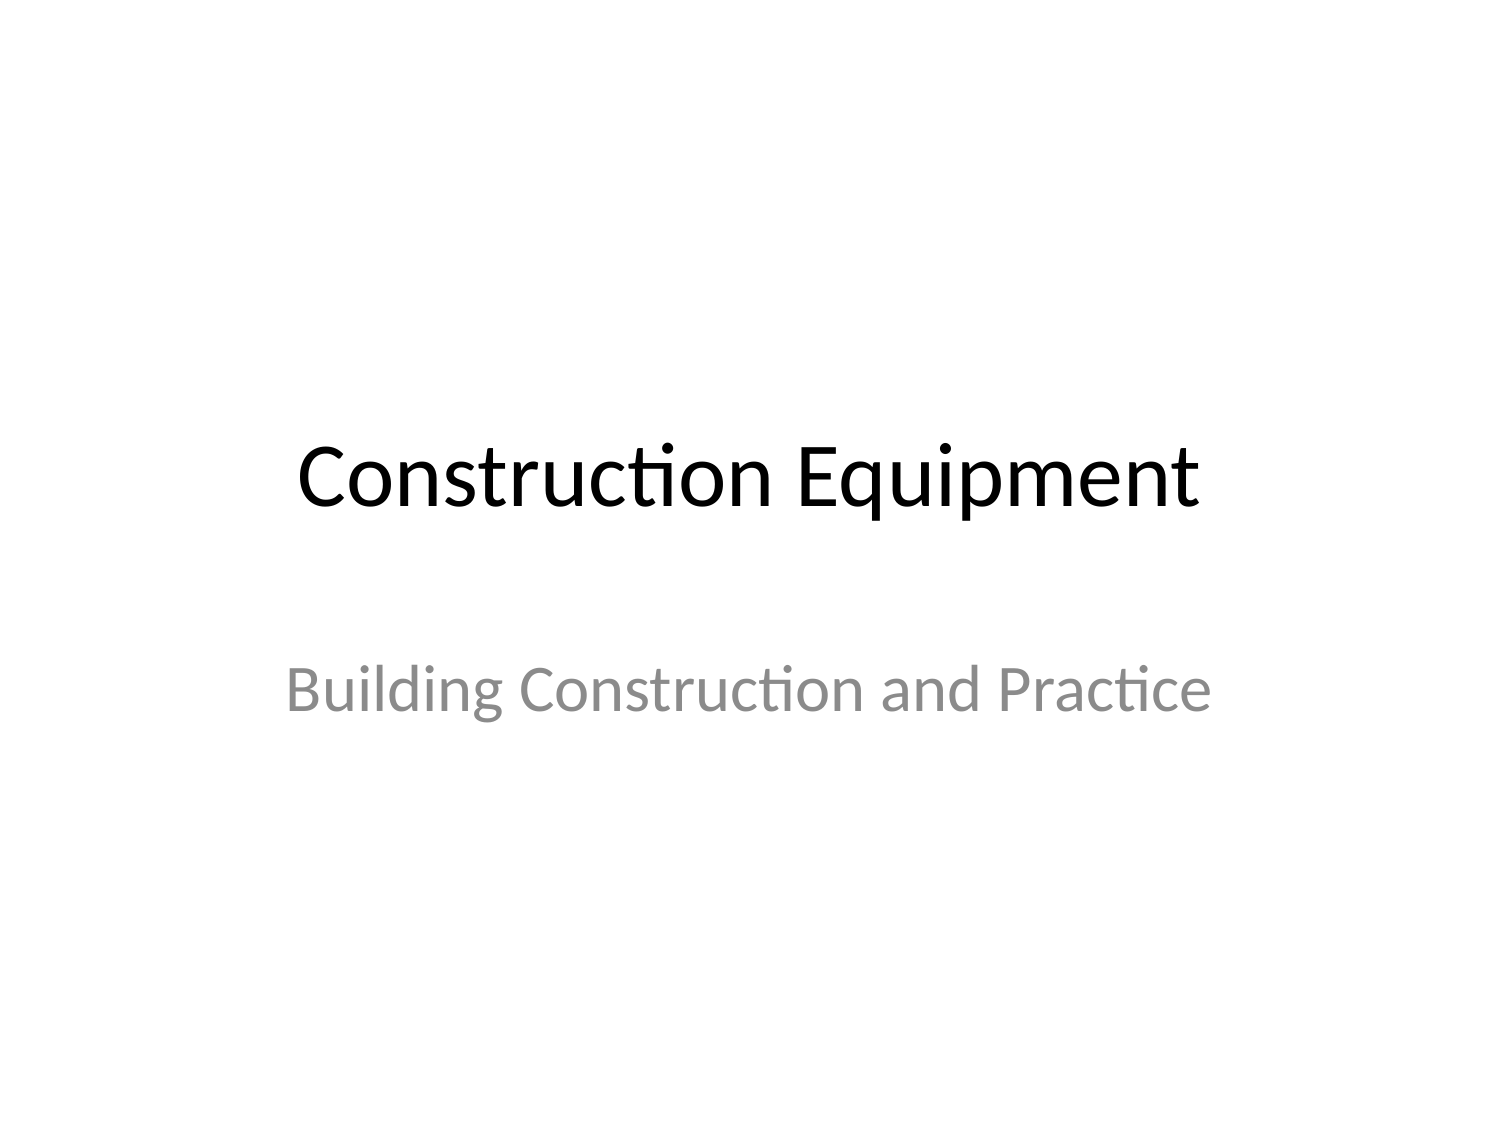

# Construction Equipment
Building Construction and Practice